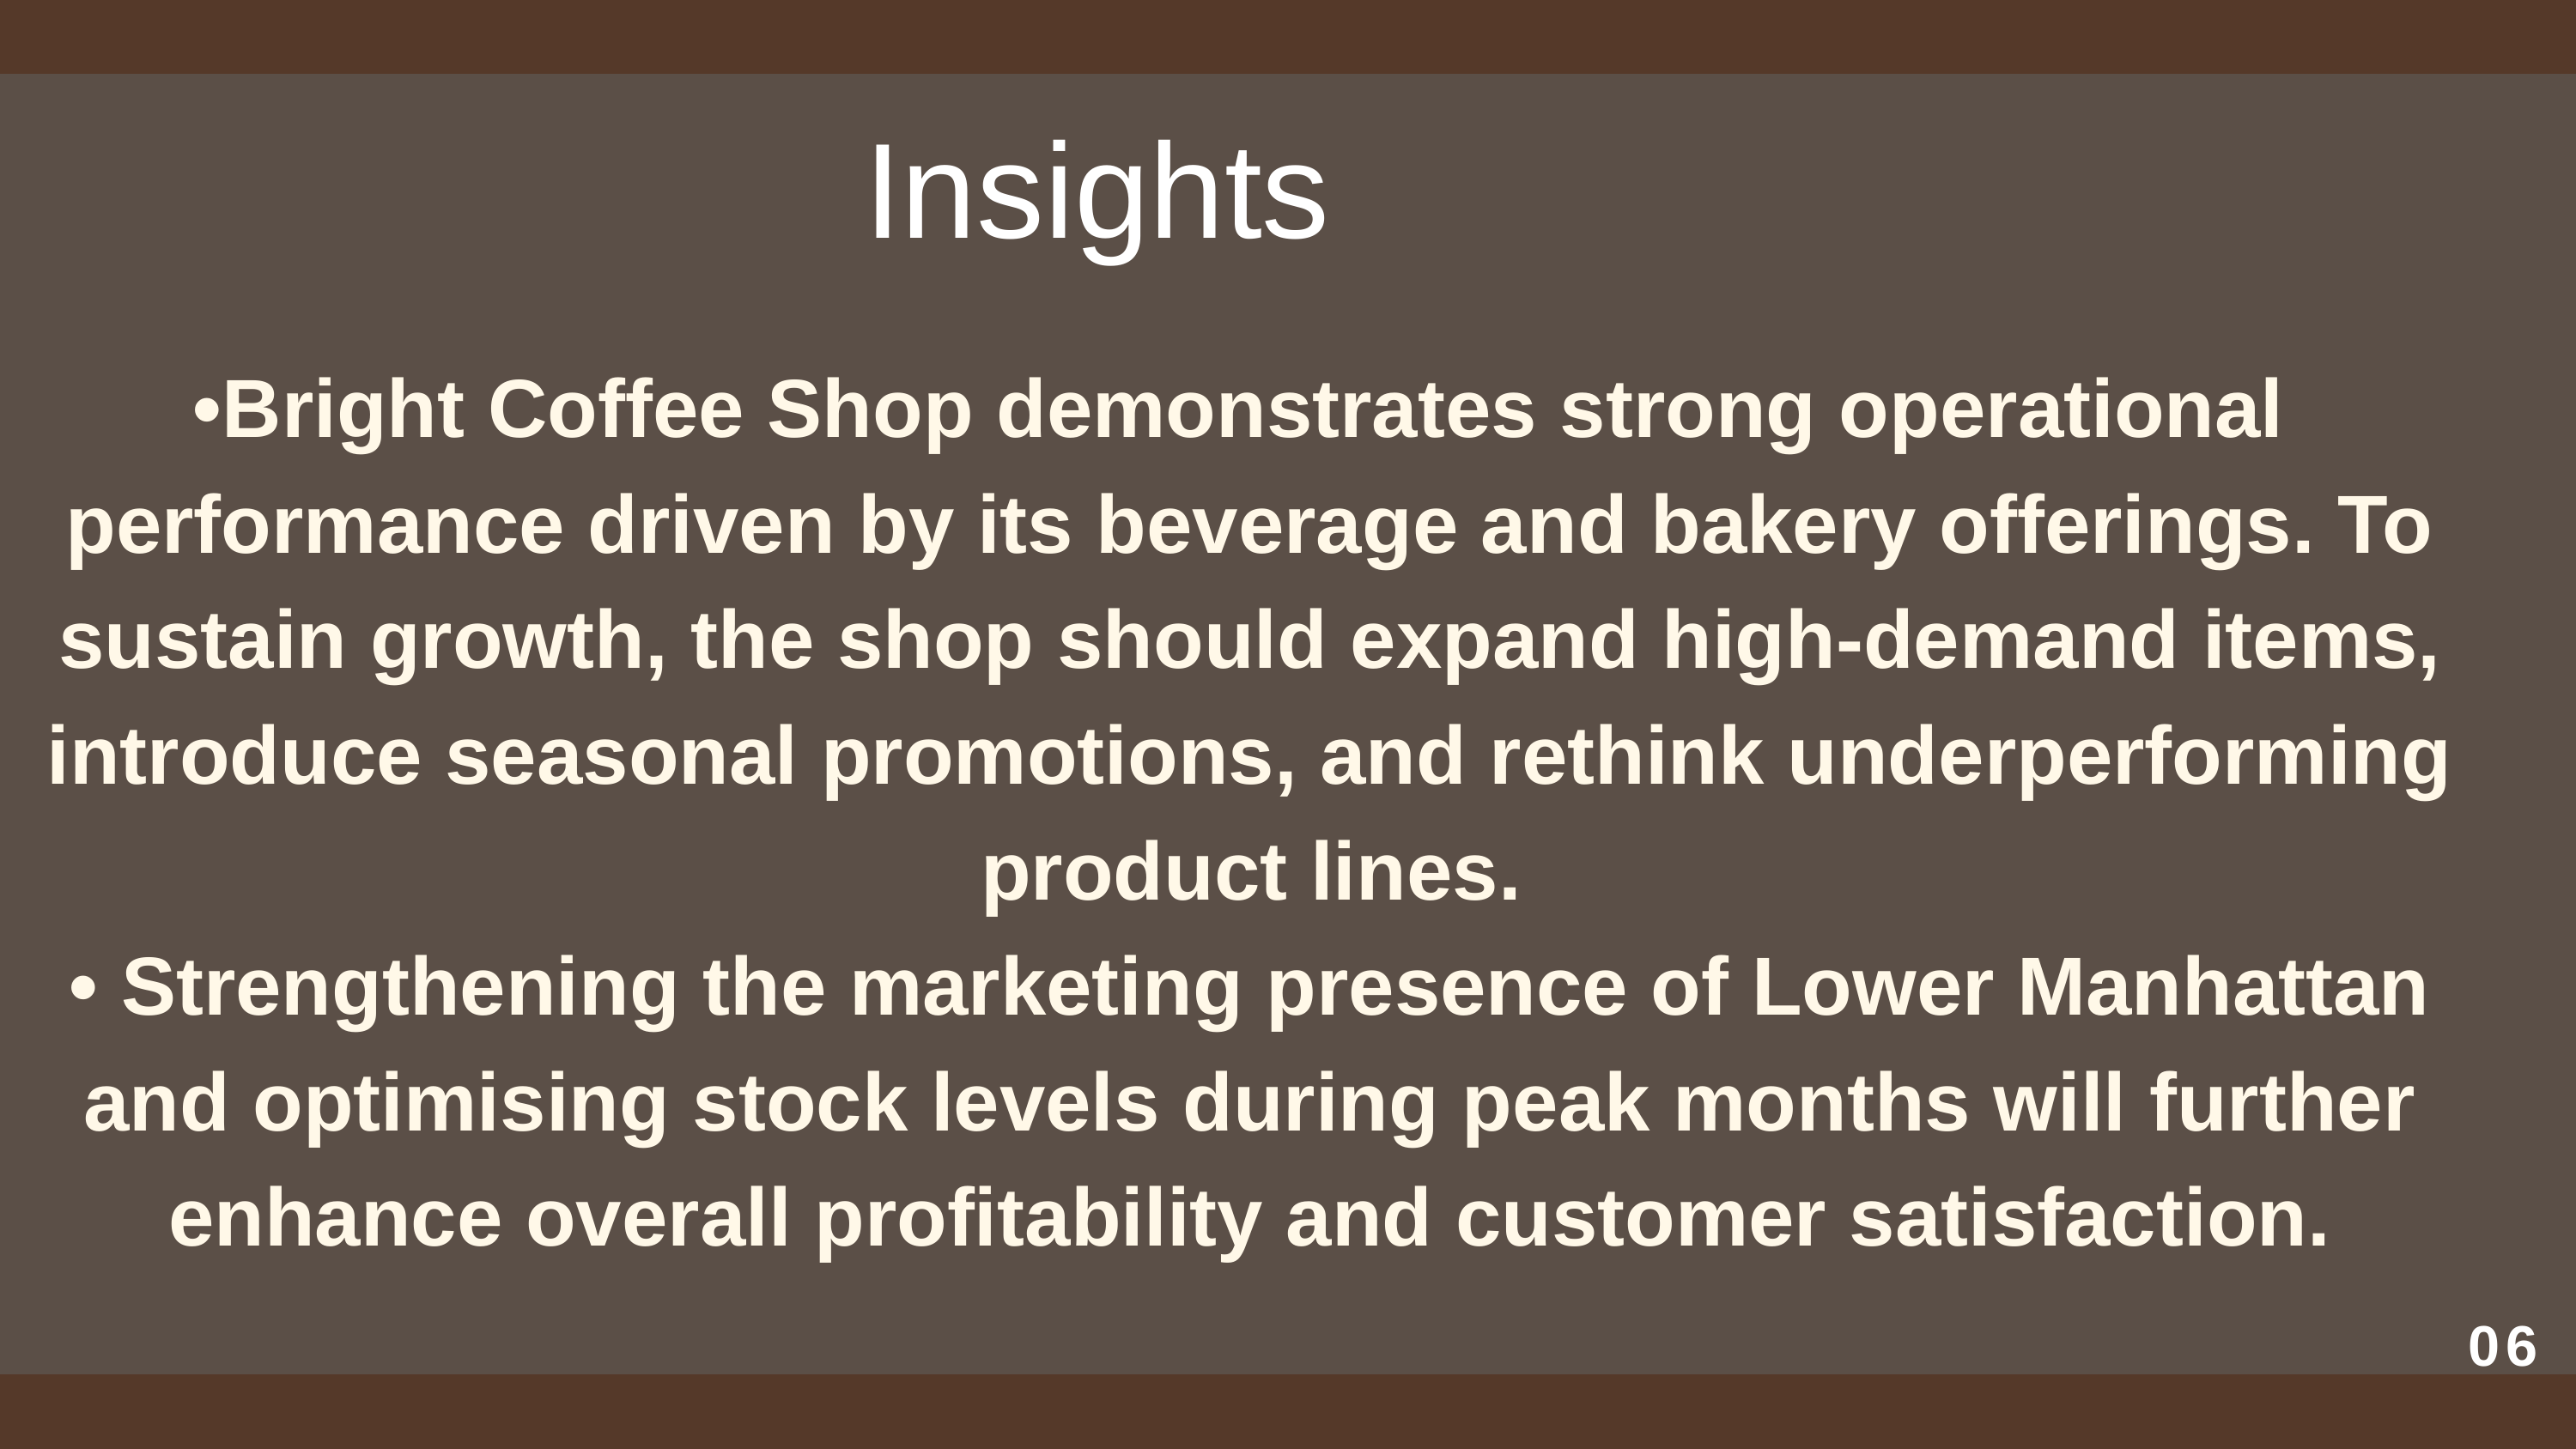

Insights
•Bright Coffee Shop demonstrates strong operational  performance driven by its beverage and bakery offerings. To sustain growth, the shop should expand high-demand items, introduce seasonal promotions, and rethink underperforming product lines.
• Strengthening the marketing presence of Lower Manhattan and optimising stock levels during peak months will further enhance overall profitability and customer satisfaction.
06